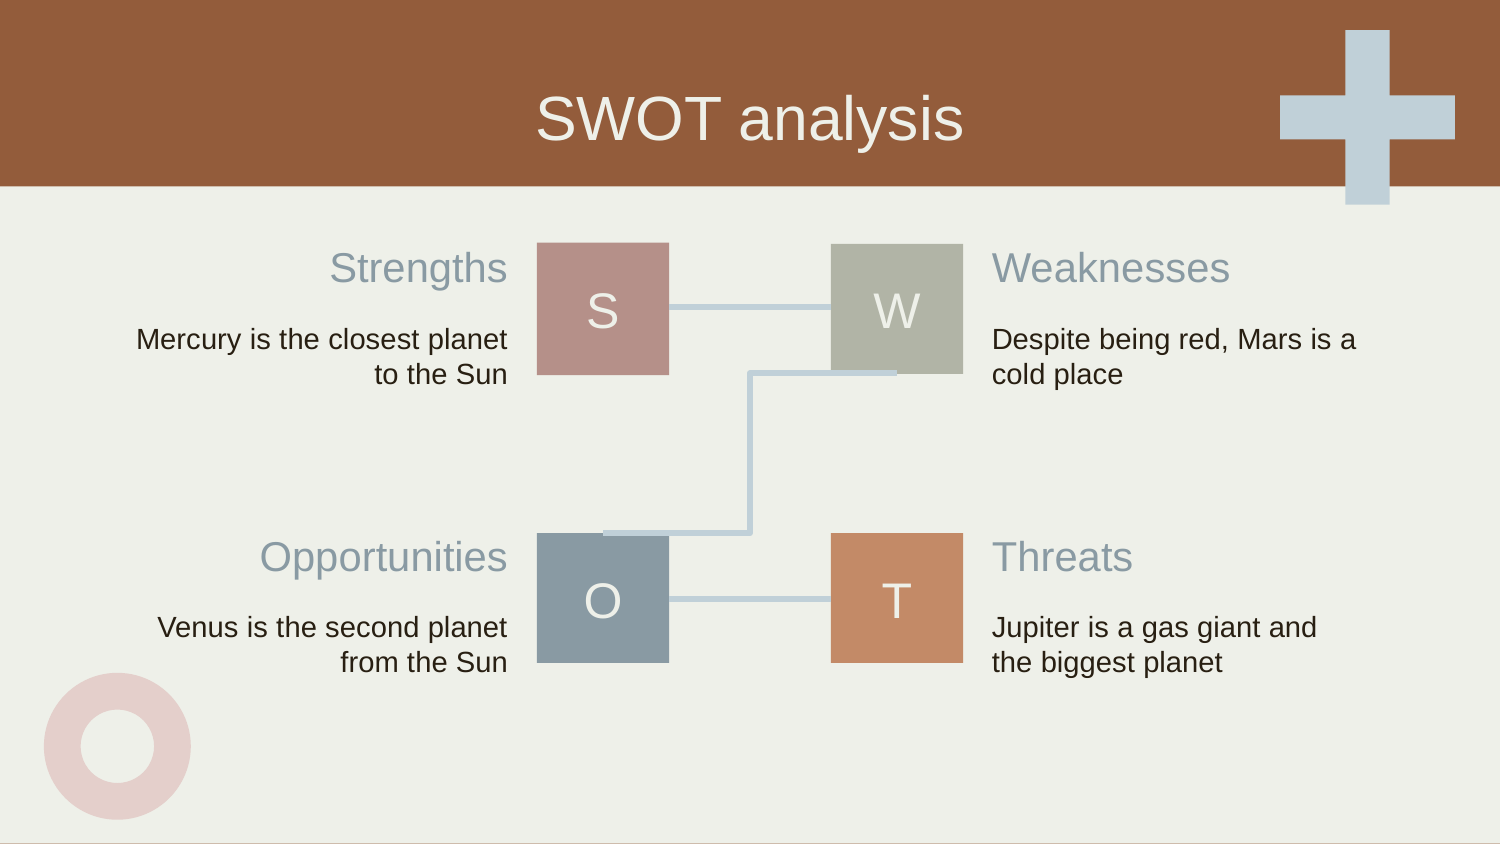

# SWOT analysis
Strengths
Weaknesses
S
W
Mercury is the closest planet to the Sun
Despite being red, Mars is a cold place
Opportunities
Threats
O
T
Venus is the second planet from the Sun
Jupiter is a gas giant and the biggest planet